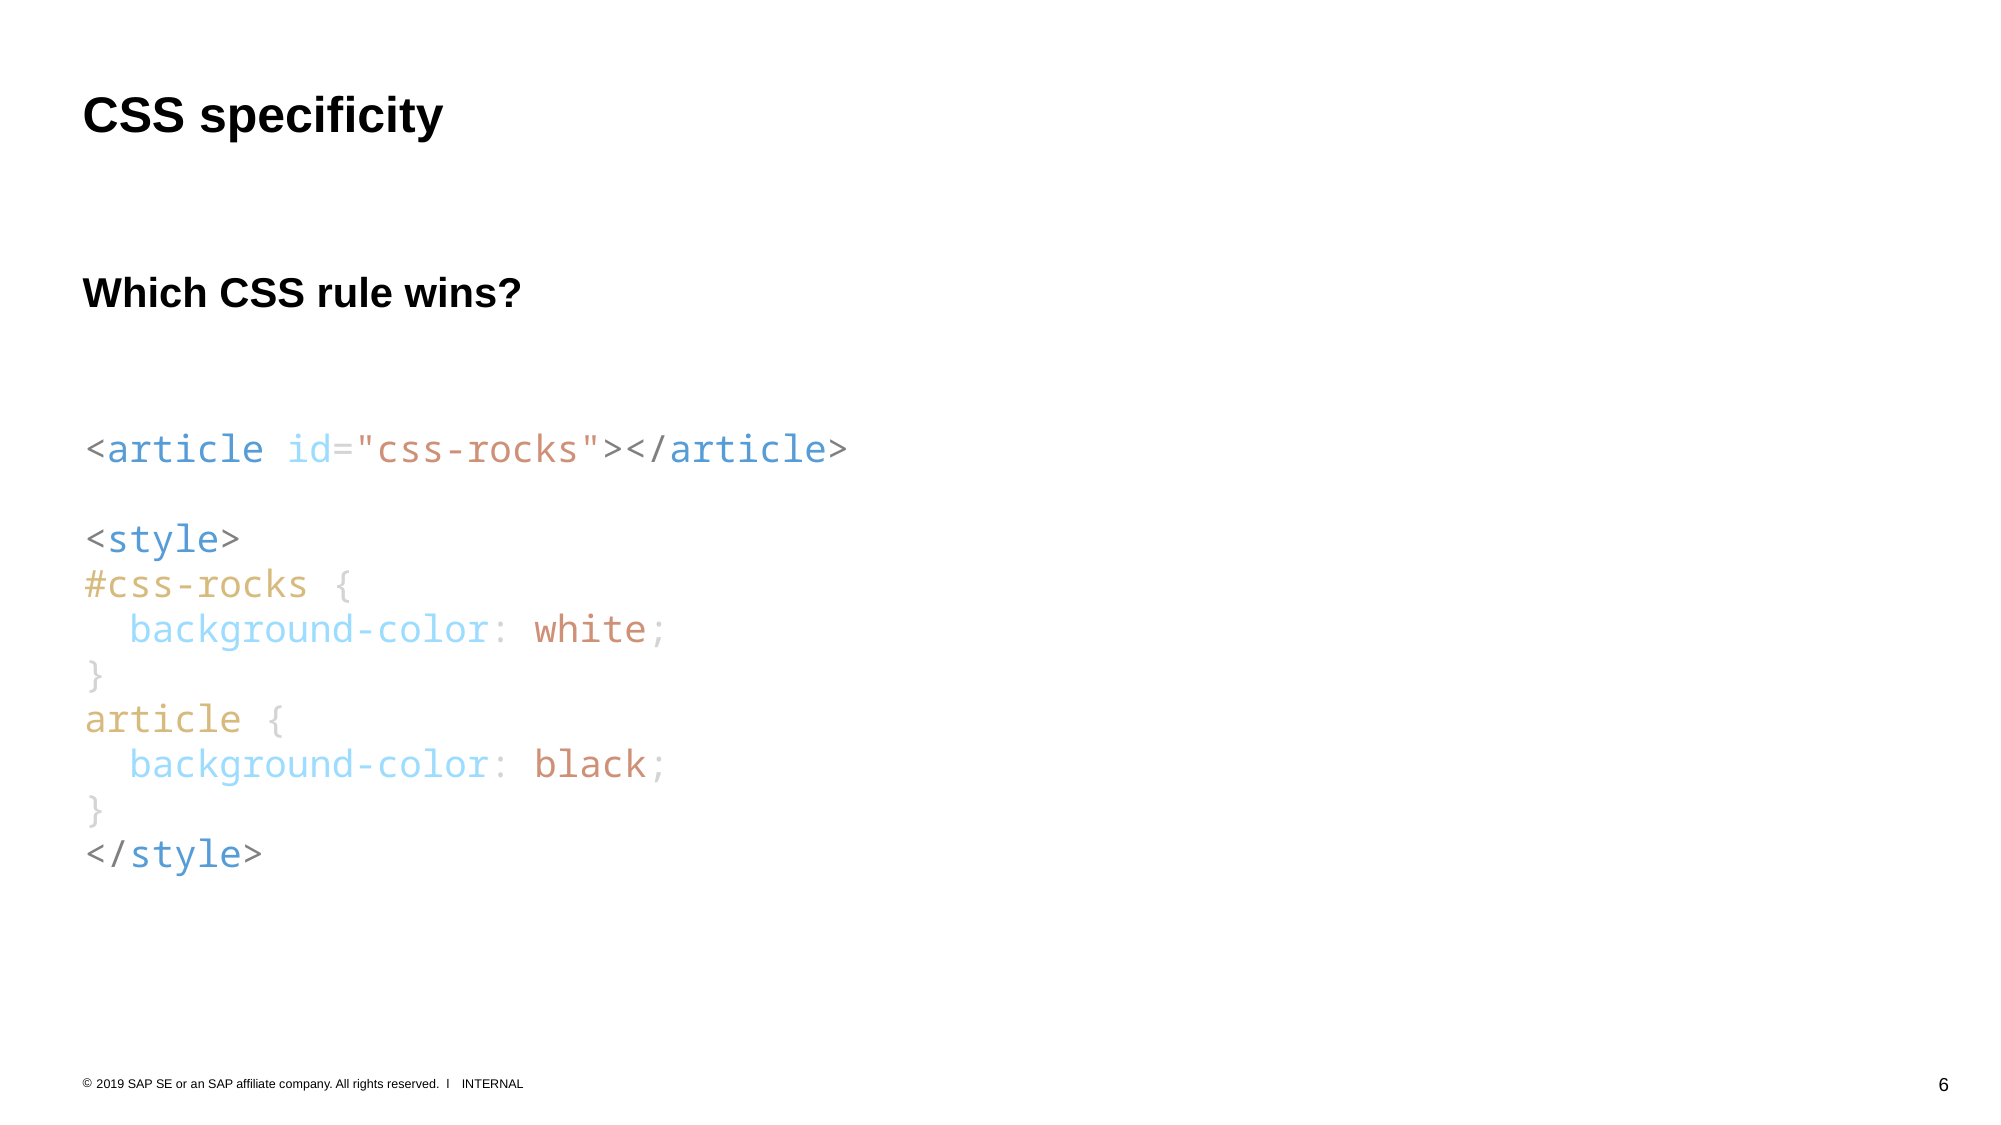

# CSS specificity
Which CSS rule wins?
<article id="css-rocks"></article>

<style>
#css-rocks {
  background-color: white;
}
article {
  background-color: black;
}
</style>